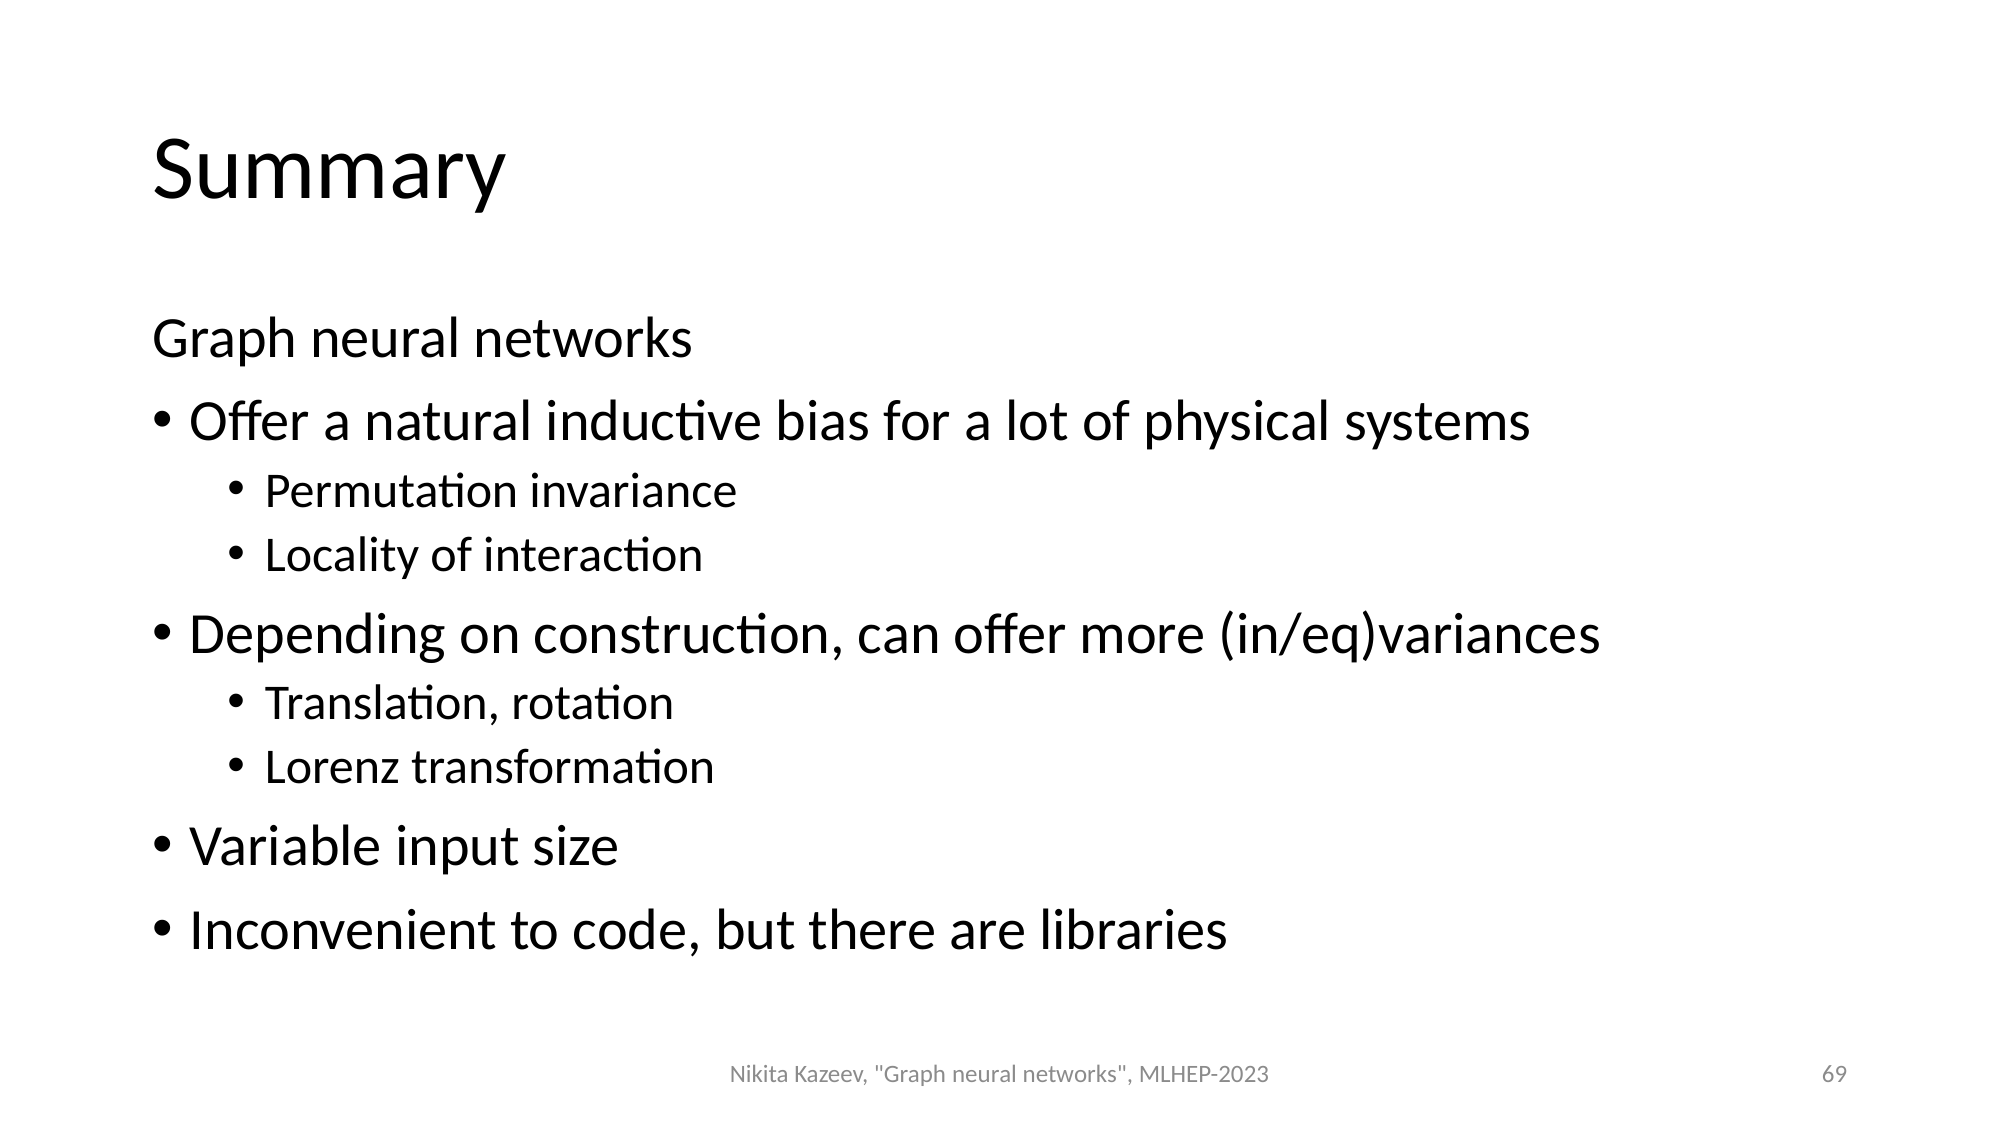

# Summary
Graph neural networks
Offer a natural inductive bias for a lot of physical systems
Permutation invariance
Locality of interaction
Depending on construction, can offer more (in/eq)variances
Translation, rotation
Lorenz transformation
Variable input size
Inconvenient to code, but there are libraries

Nikita Kazeev, "Graph neural networks", MLHEP-2023
69